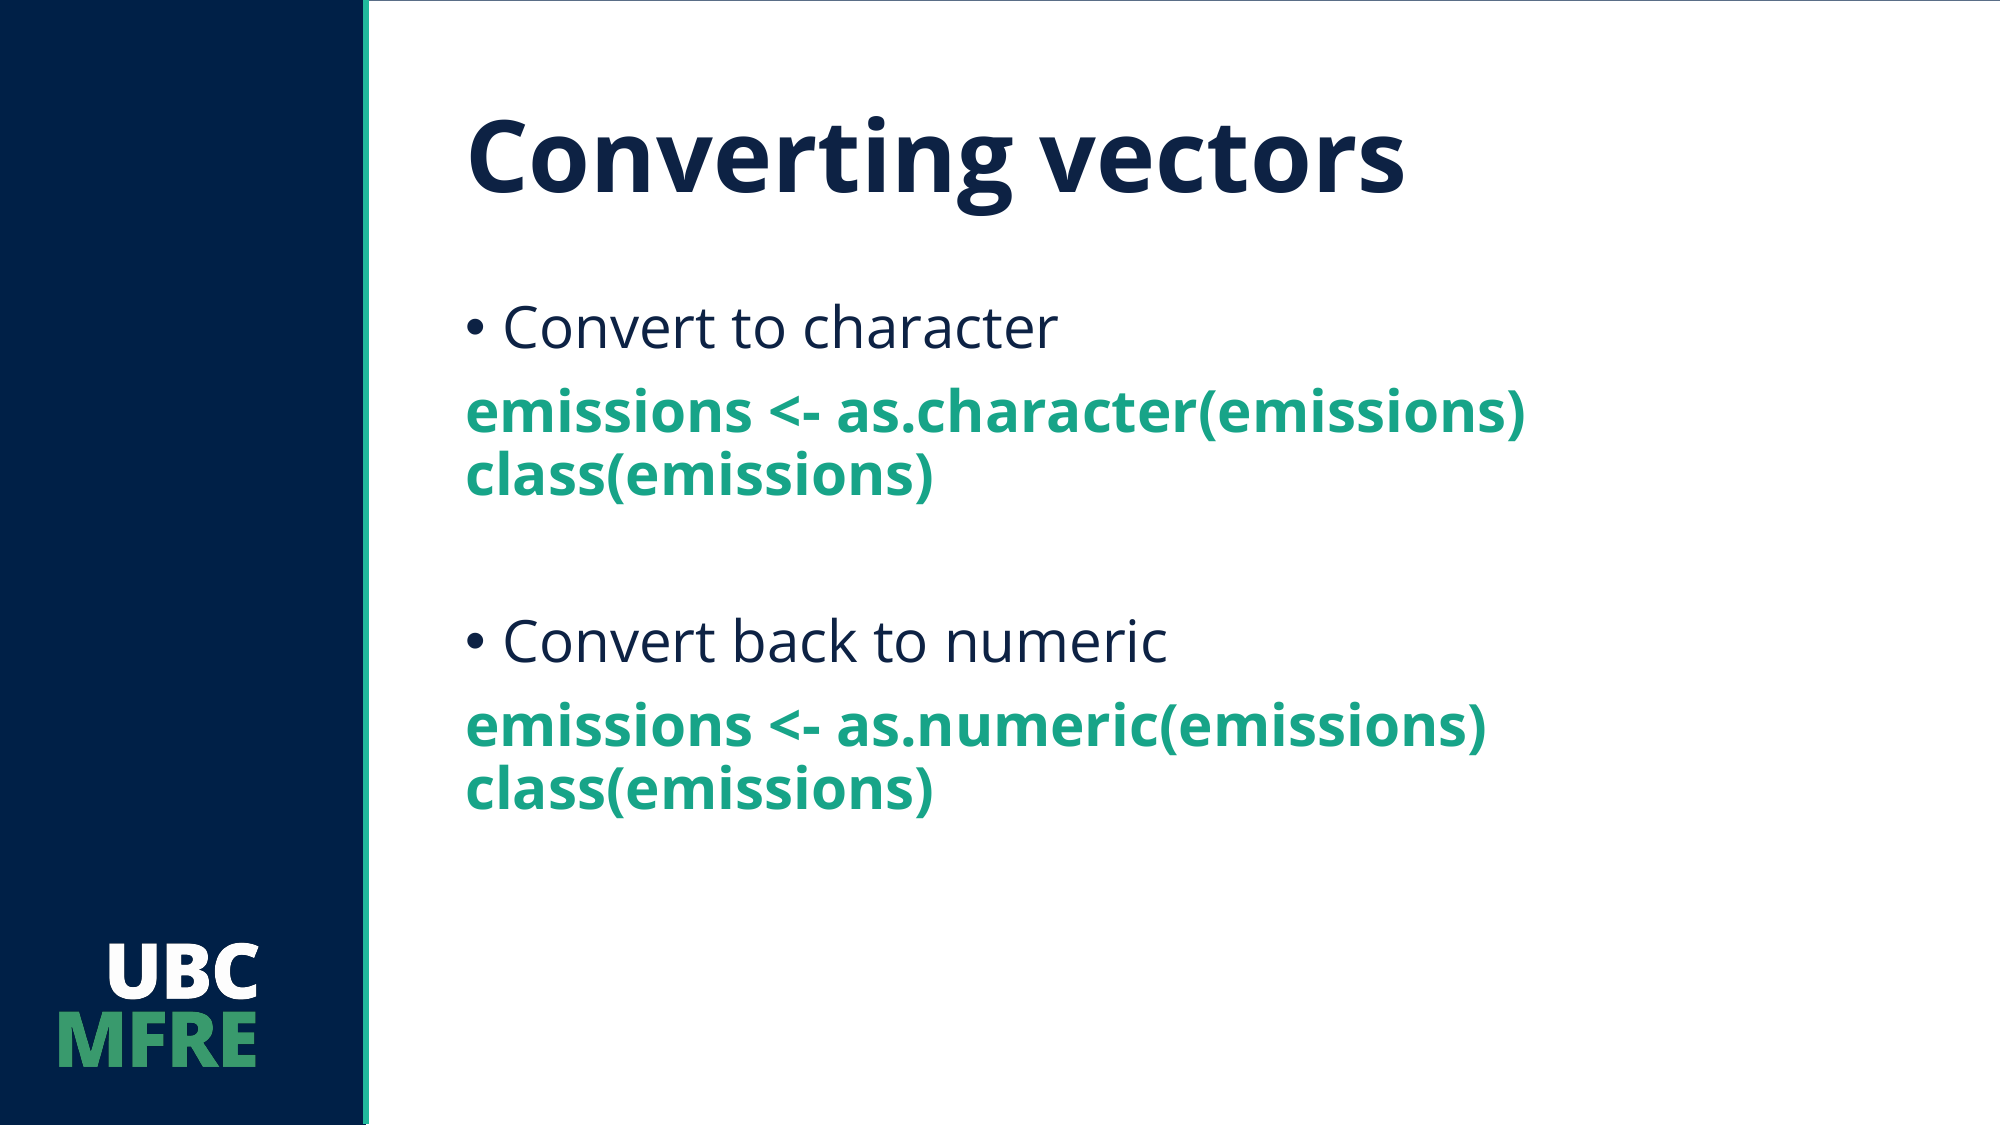

# Converting vectors
Convert to character
emissions <- as.character(emissions) class(emissions)

Convert back to numeric
emissions <- as.numeric(emissions) class(emissions)